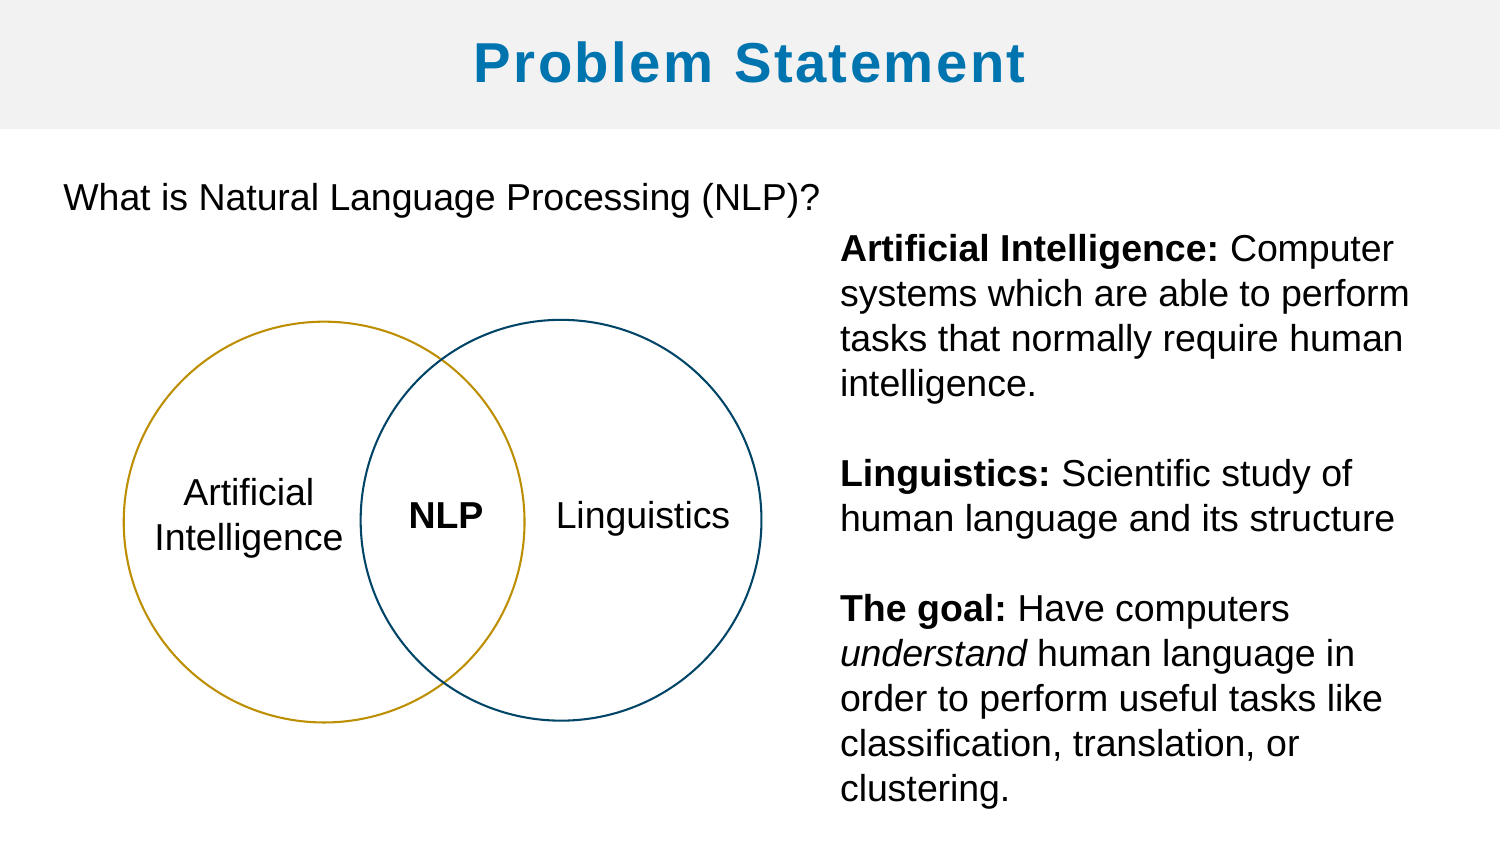

# Problem Statement
What is Natural Language Processing (NLP)?

Artificial Intelligence: Computer systems which are able to perform tasks that normally require human intelligence.

Linguistics: Scientific study of human language and its structure

The goal: Have computers understand human language in order to perform useful tasks like classification, translation, or clustering.

Artificial
Intelligence
NLP
Linguistics